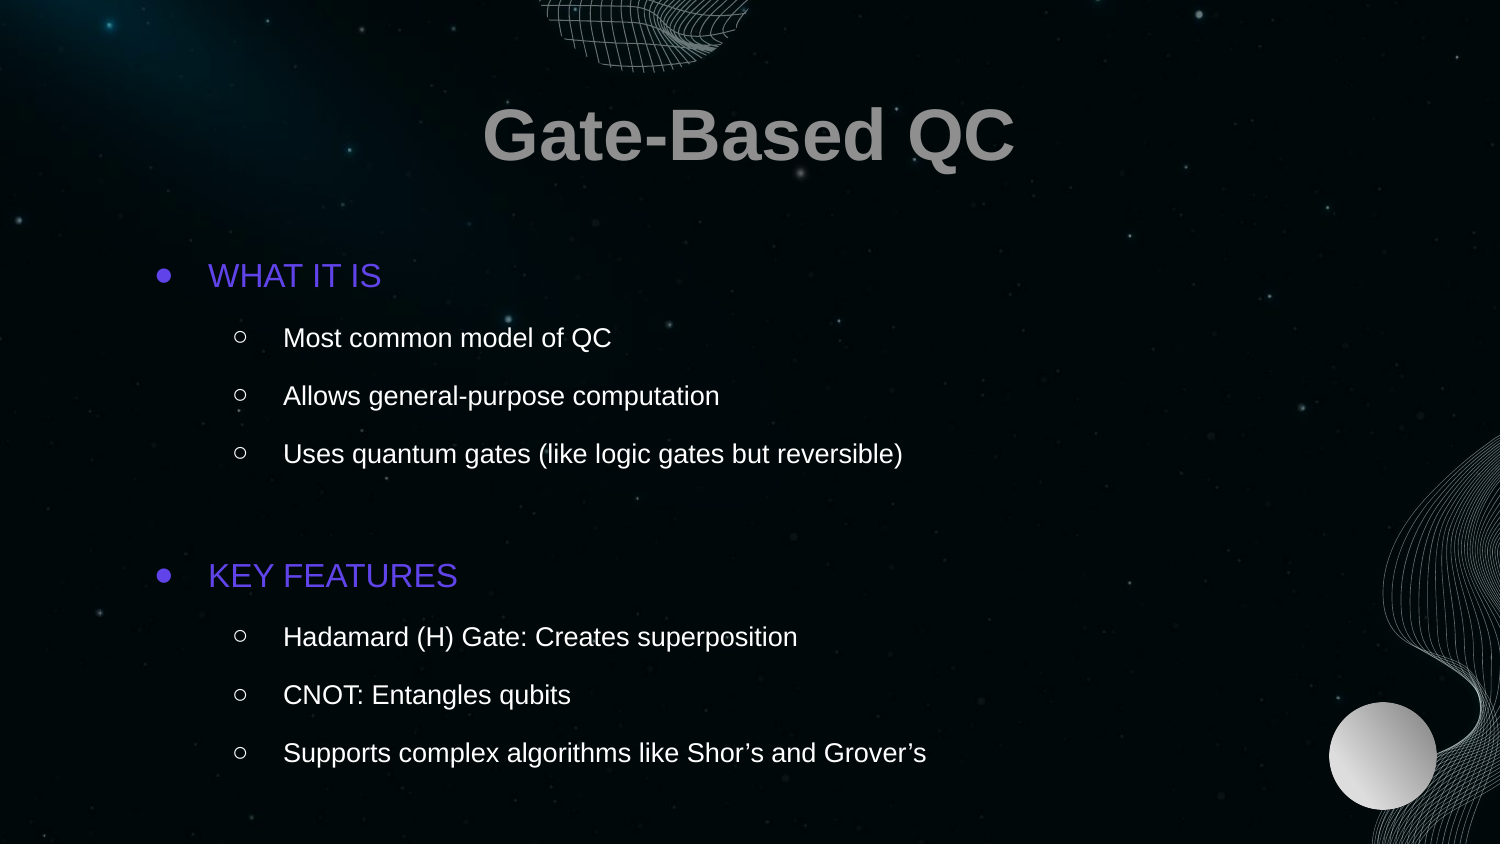

# Gate-Based QC
WHAT IT IS
Most common model of QC
Allows general-purpose computation
Uses quantum gates (like logic gates but reversible)

KEY FEATURES
Hadamard (H) Gate: Creates superposition
CNOT: Entangles qubits
Supports complex algorithms like Shor’s and Grover’s